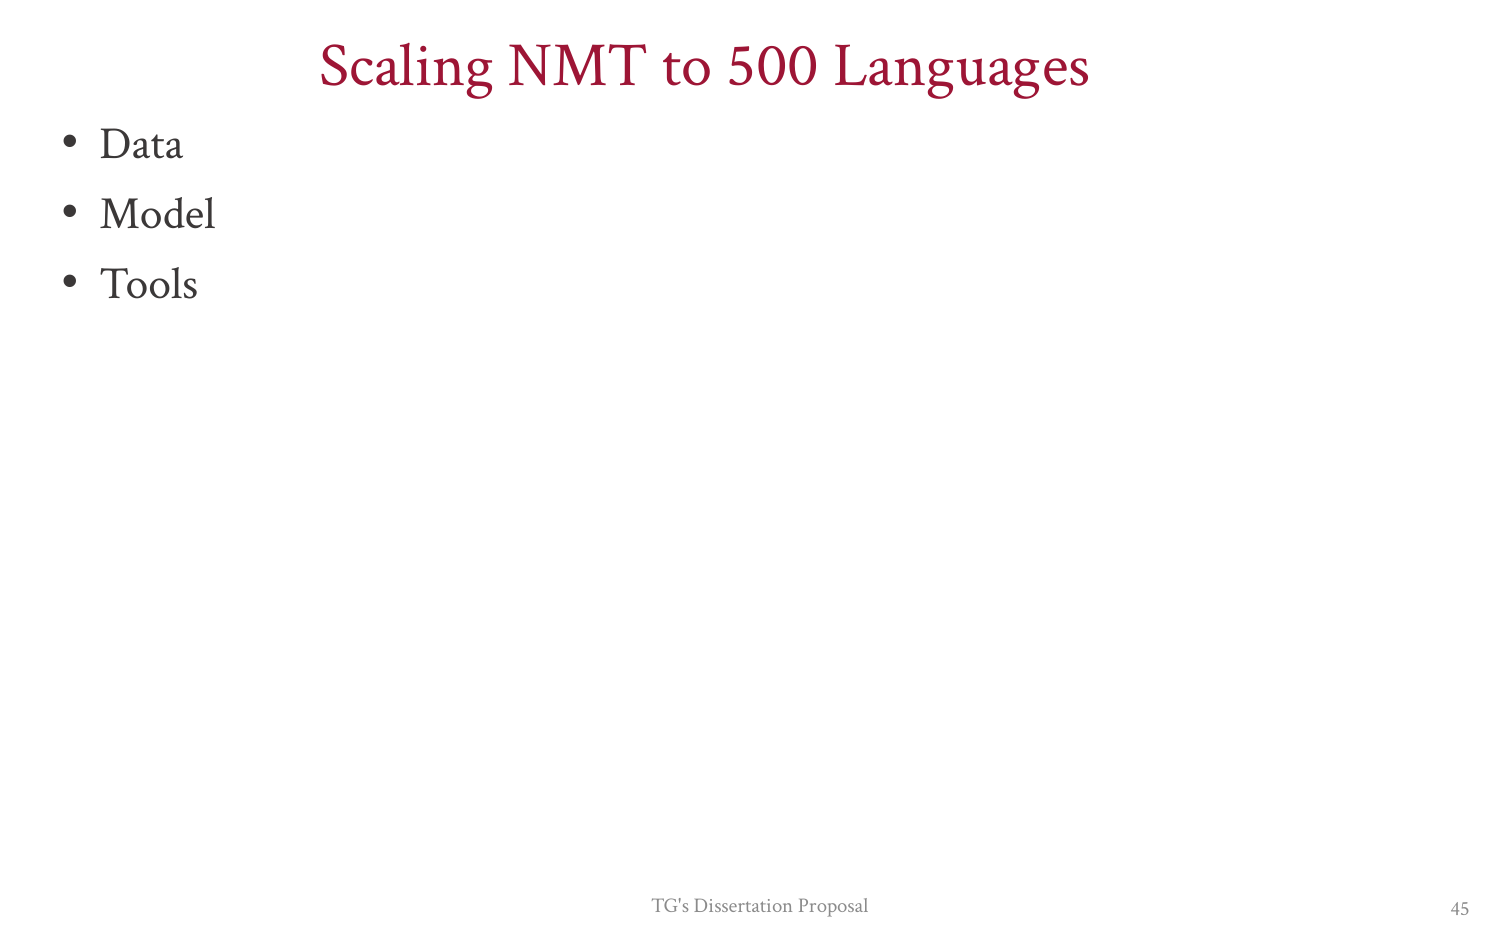

# Scaling NMT to 500 Languages
Data
Model
Tools

TG's Dissertation Proposal
45